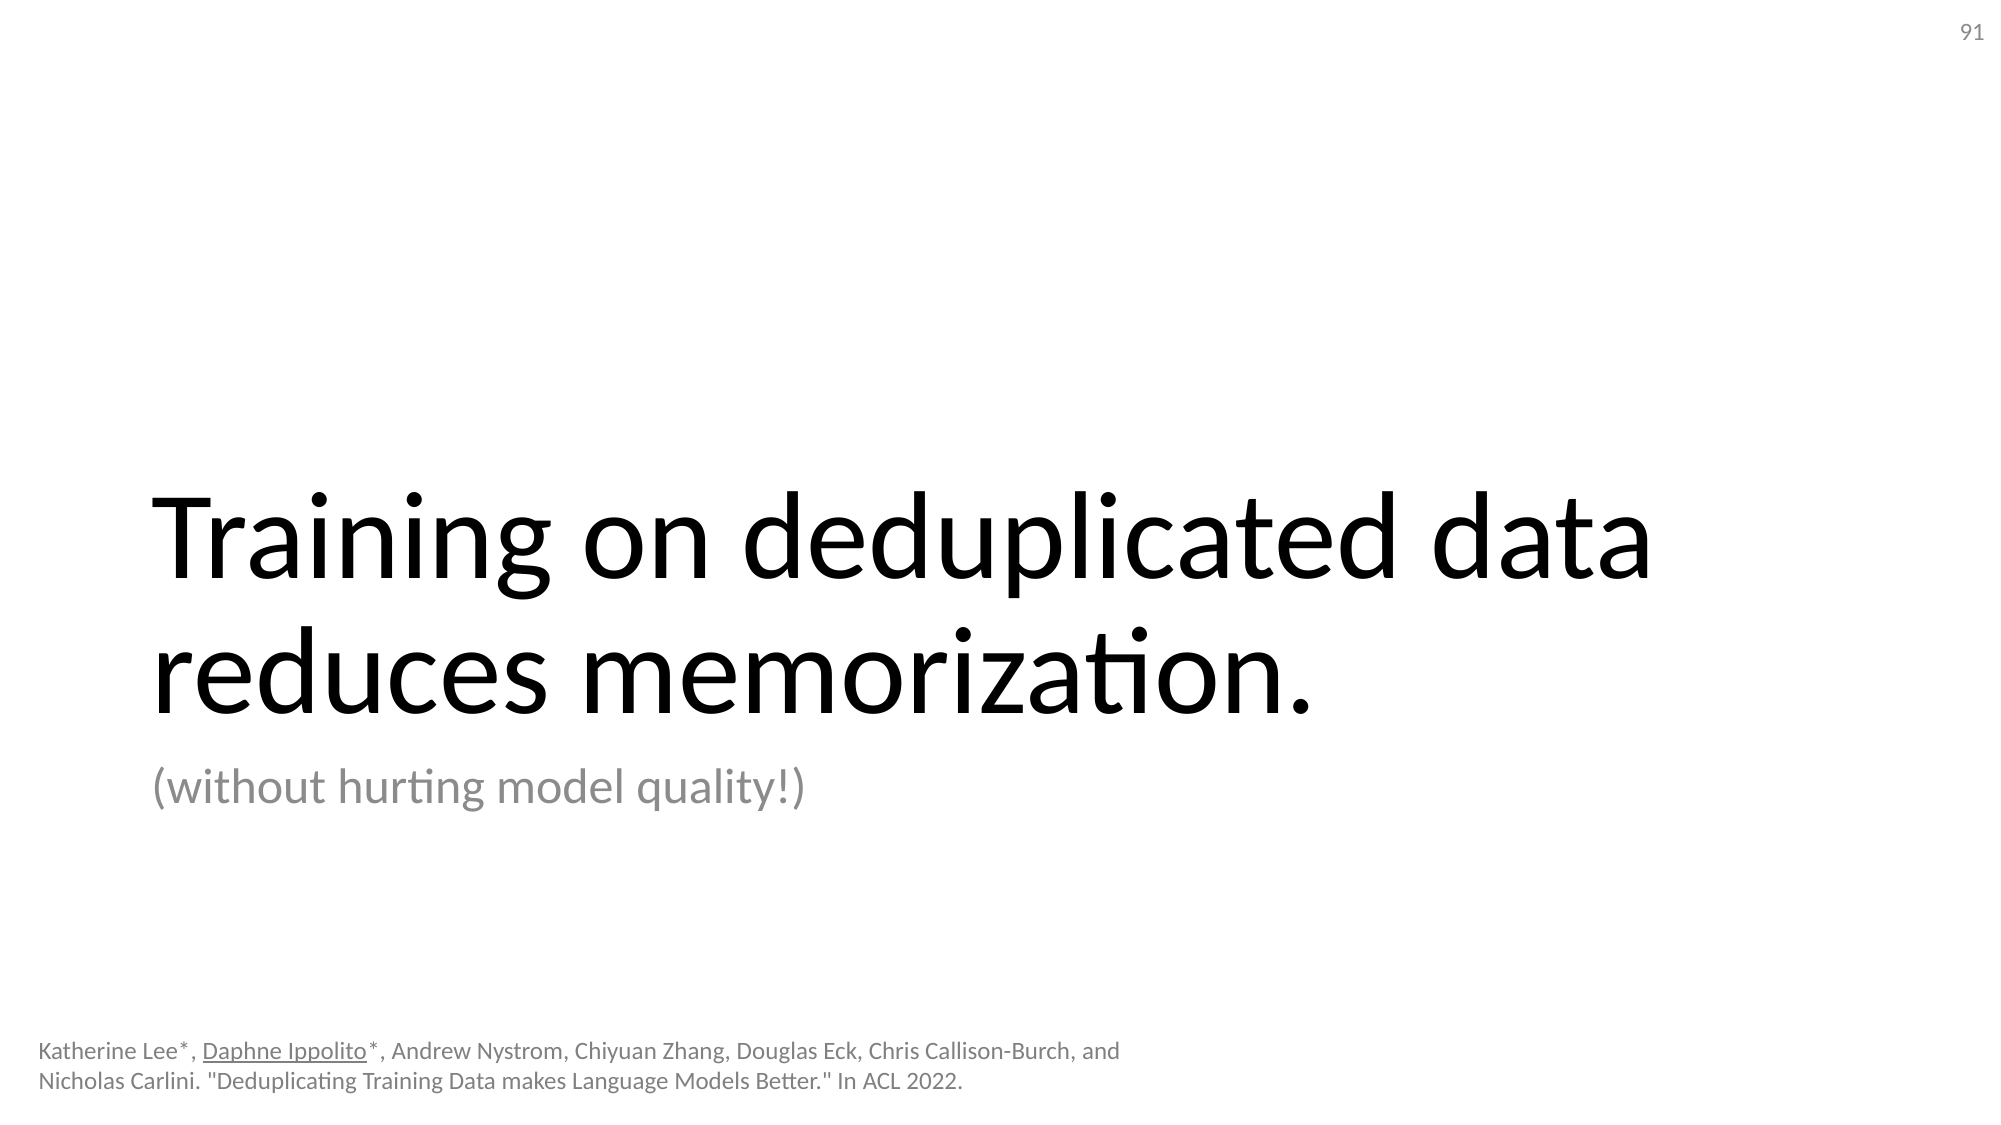

91
# Training on deduplicated data reduces memorization.
(without hurting model quality!)
Katherine Lee*, Daphne Ippolito*, Andrew Nystrom, Chiyuan Zhang, Douglas Eck, Chris Callison-Burch, and Nicholas Carlini. "Deduplicating Training Data makes Language Models Better." In ACL 2022.